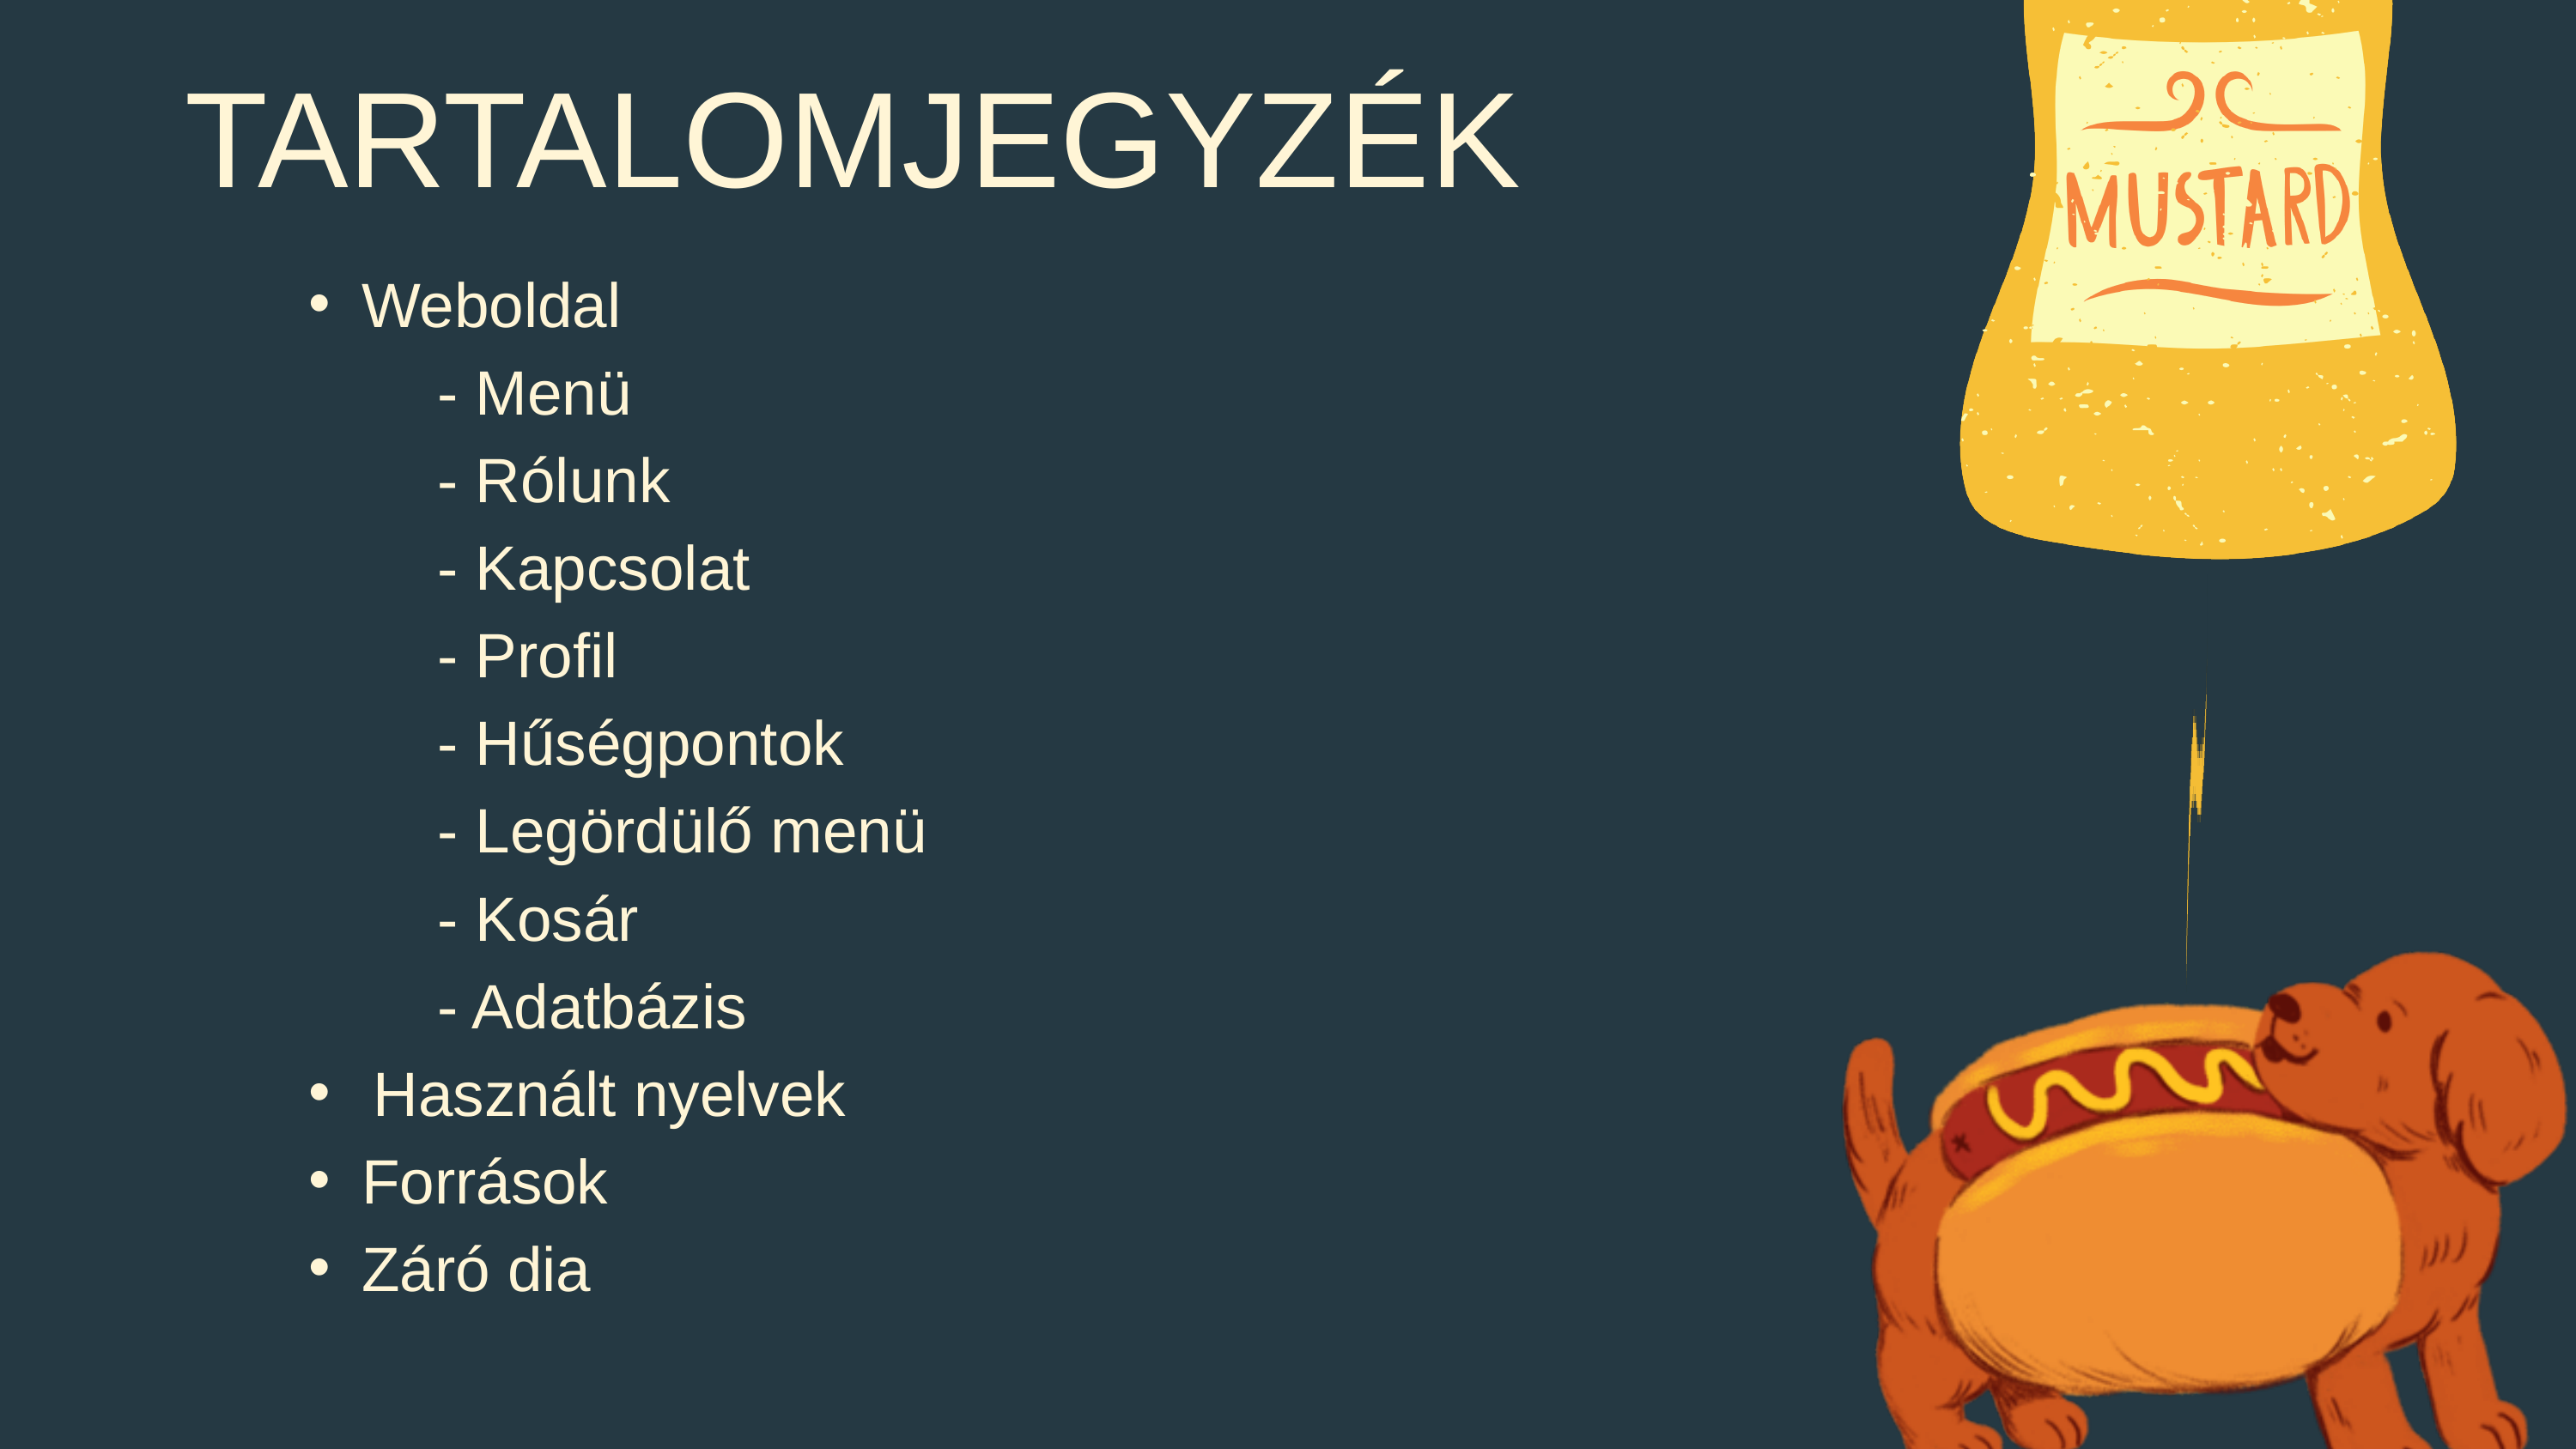

TARTALOMJEGYZÉK
Weboldal
	- Menü
	- Rólunk
	- Kapcsolat
	- Profil
	- Hűségpontok
	- Legördülő menü
	- Kosár
	- Adatbázis
Használt nyelvek
Források
Záró dia